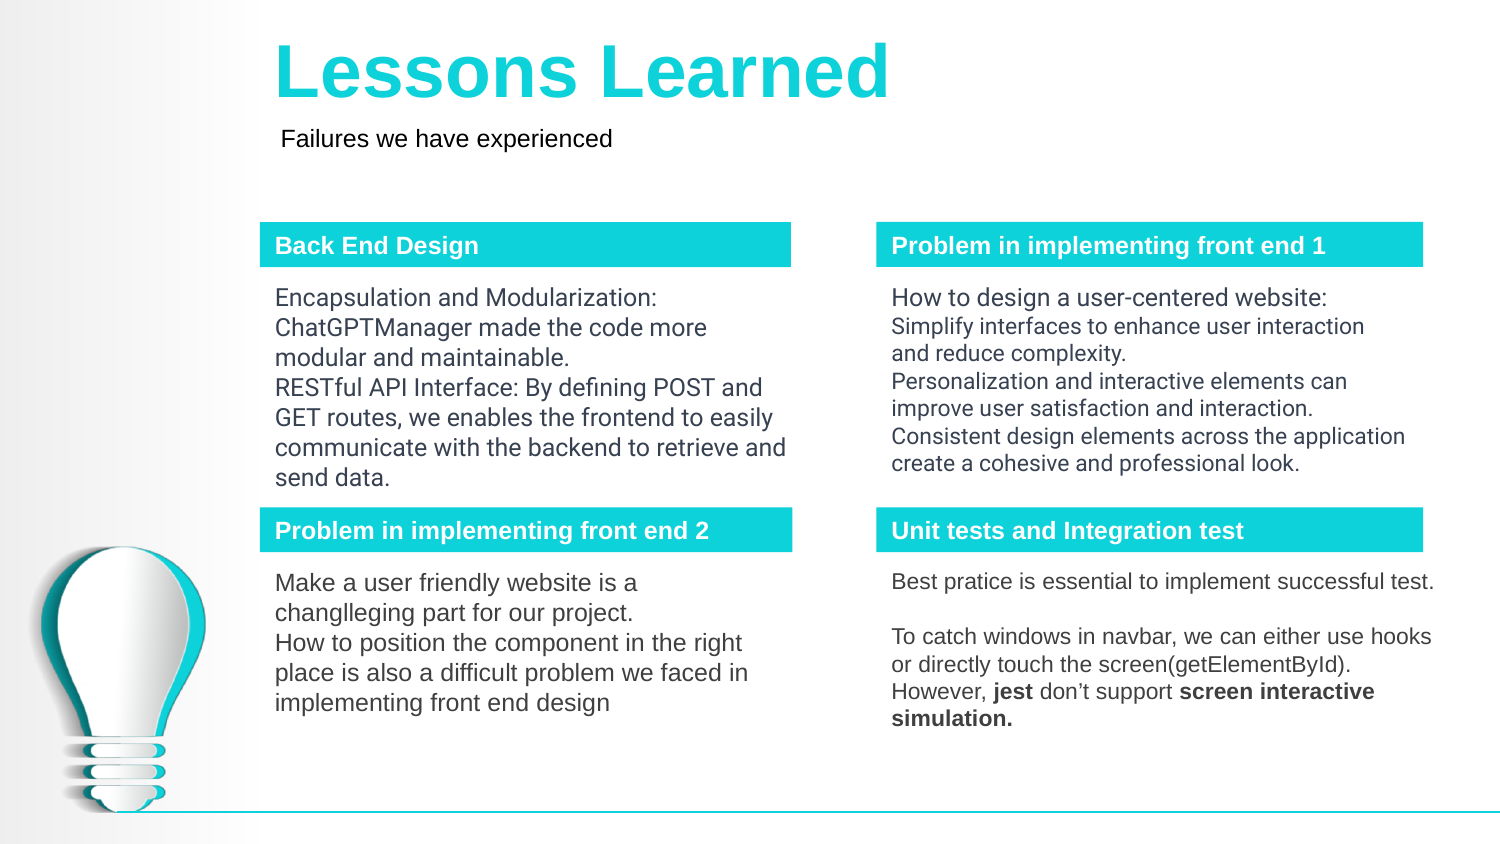

# Lessons Learned
Failures we have experienced
Problem in implementing front end 1
How to design a user-centered website:
Simplify interfaces to enhance user interaction and reduce complexity.
Personalization and interactive elements can improve user satisfaction and interaction.
Consistent design elements across the application create a cohesive and professional look.
Back End Design
Encapsulation and Modularization: ChatGPTManager made the code more modular and maintainable.
RESTful API Interface: By defining POST and GET routes, we enables the frontend to easily communicate with the backend to retrieve and send data.

Problem in implementing front end 2
Make a user friendly website is a
changlleging part for our project.
How to position the component in the right place is also a difficult problem we faced in implementing front end design

Unit tests and Integration test
Best pratice is essential to implement successful test.

To catch windows in navbar, we can either use hooks or directly touch the screen(getElementById).
However, jest don’t support screen interactive simulation.